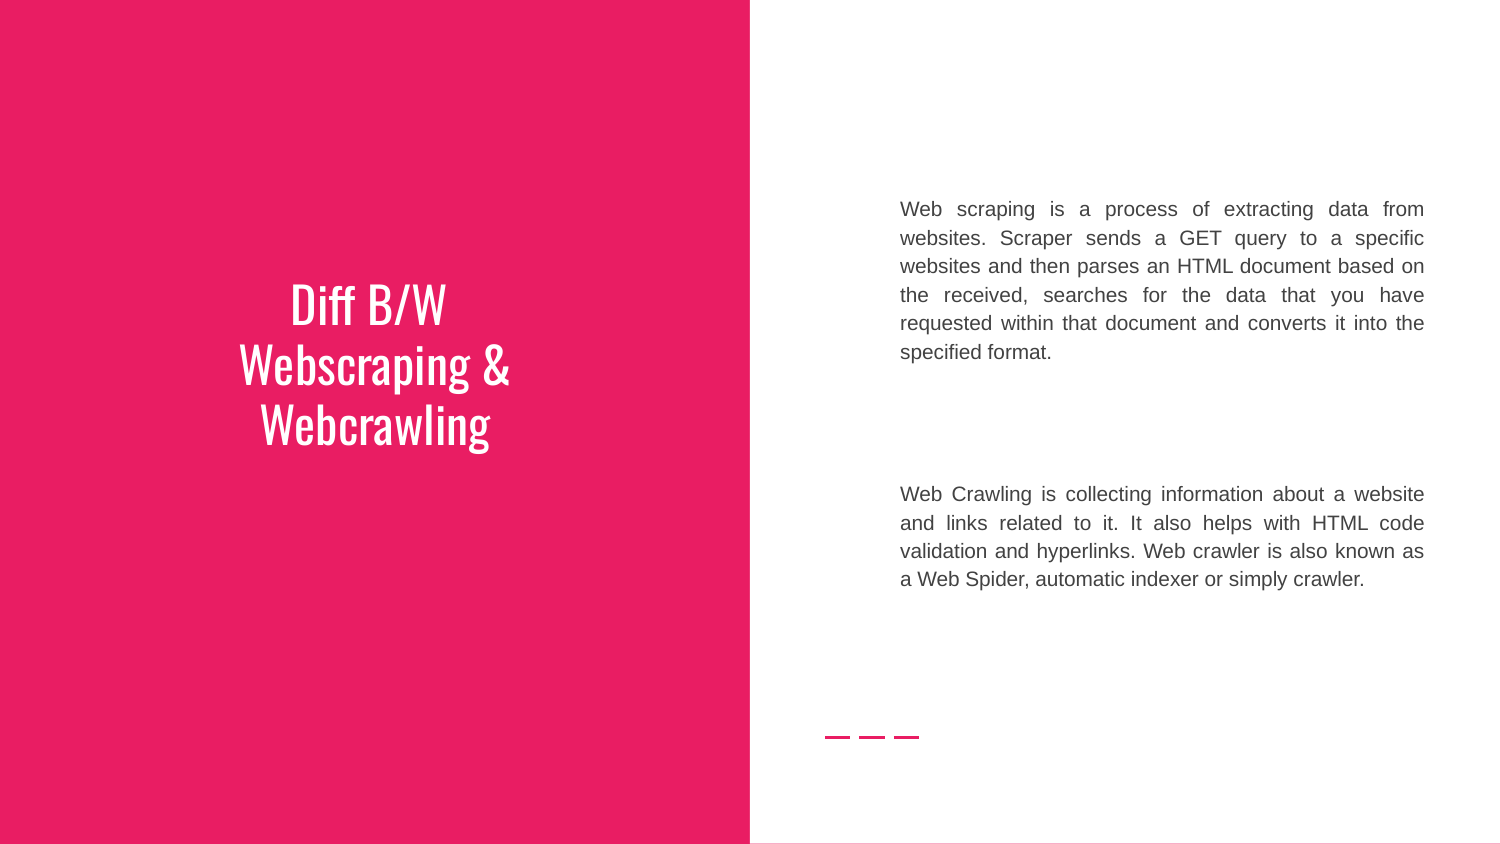

Web scraping is a process of extracting data from websites. Scraper sends a GET query to a specific websites and then parses an HTML document based on the received, searches for the data that you have requested within that document and converts it into the specified format.

Web Crawling is collecting information about a website and links related to it. It also helps with HTML code validation and hyperlinks. Web crawler is also known as a Web Spider, automatic indexer or simply crawler.

# Diff B/W Webscraping & Webcrawling